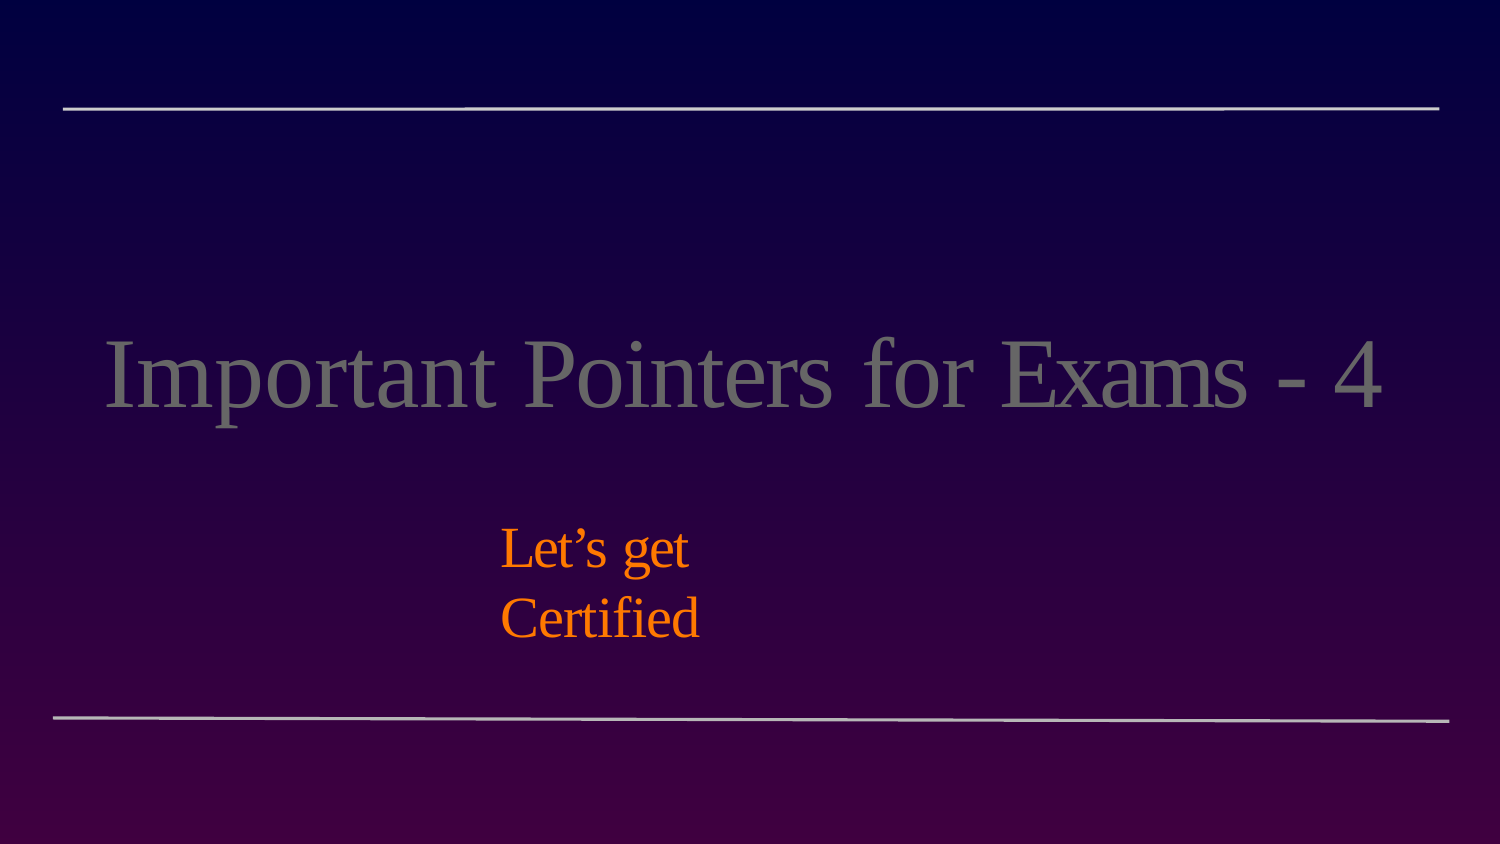

# Important Pointers for Exams - 4
Let’s get Certified